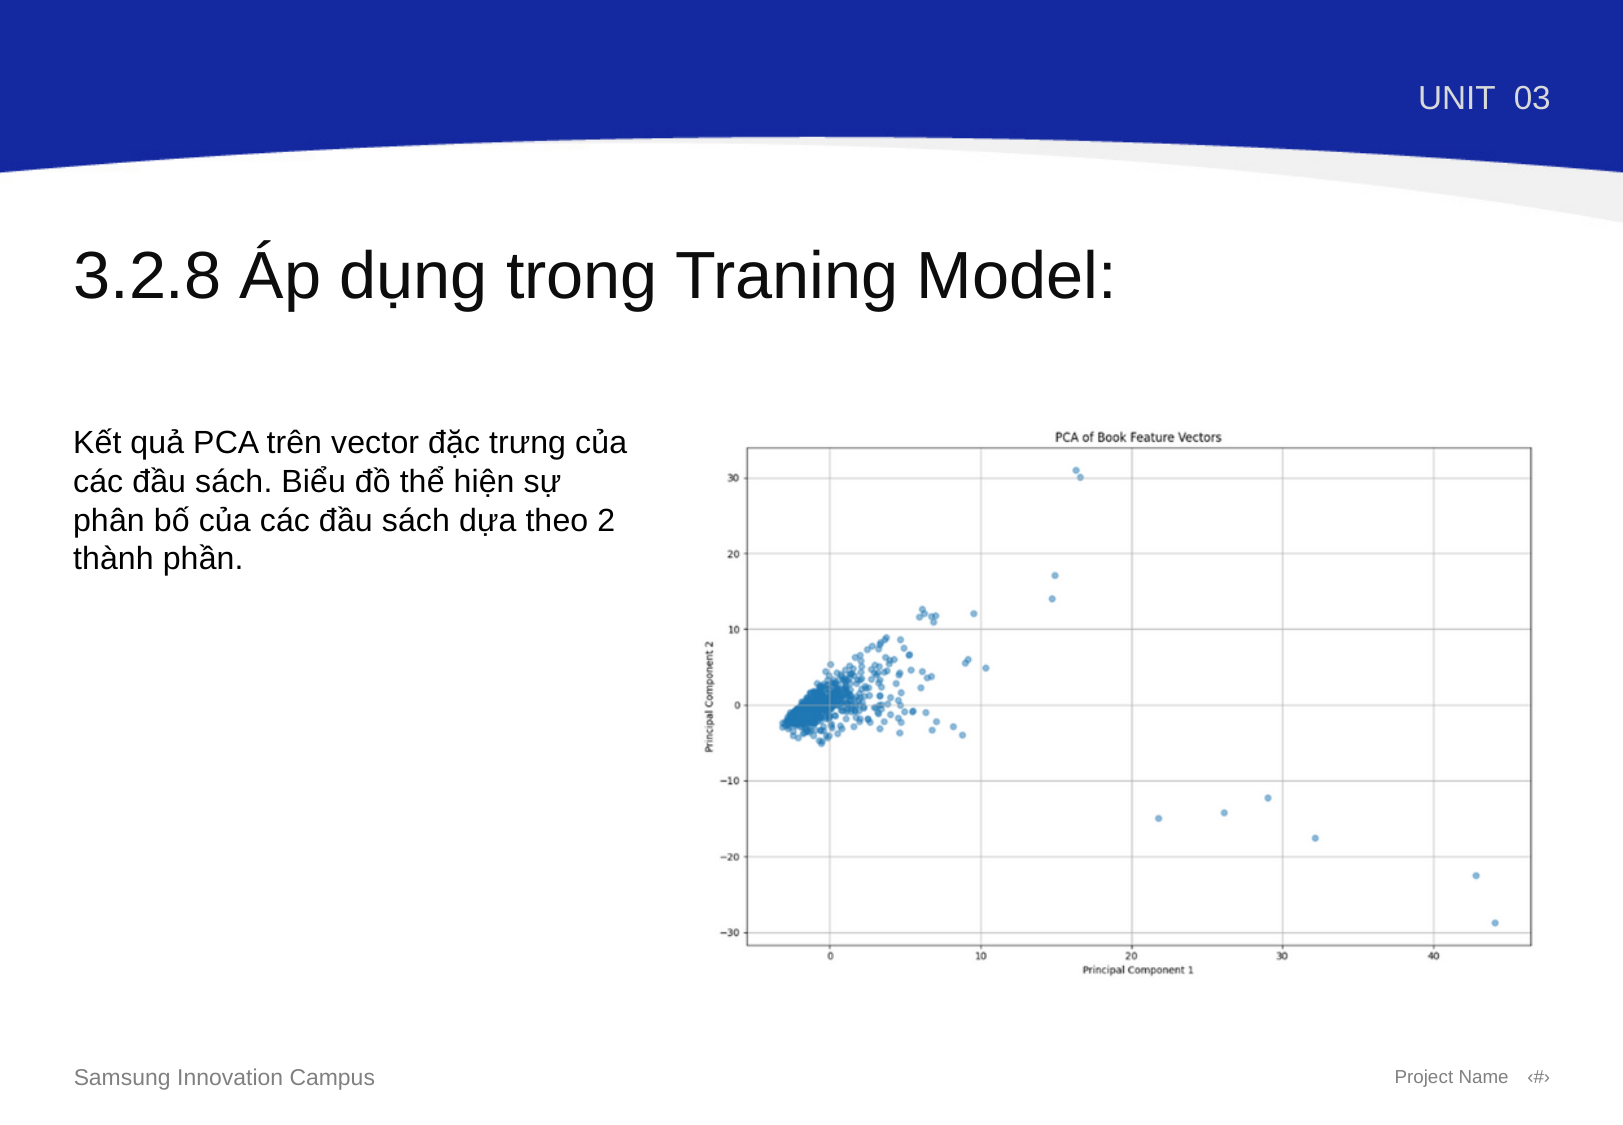

UNIT
03
3.2.8 Áp dụng trong Traning Model:

Kết quả PCA trên vector đặc trưng của các đầu sách. Biểu đồ thể hiện sự phân bố của các đầu sách dựa theo 2 thành phần.

Samsung Innovation Campus
Project Name
‹#›